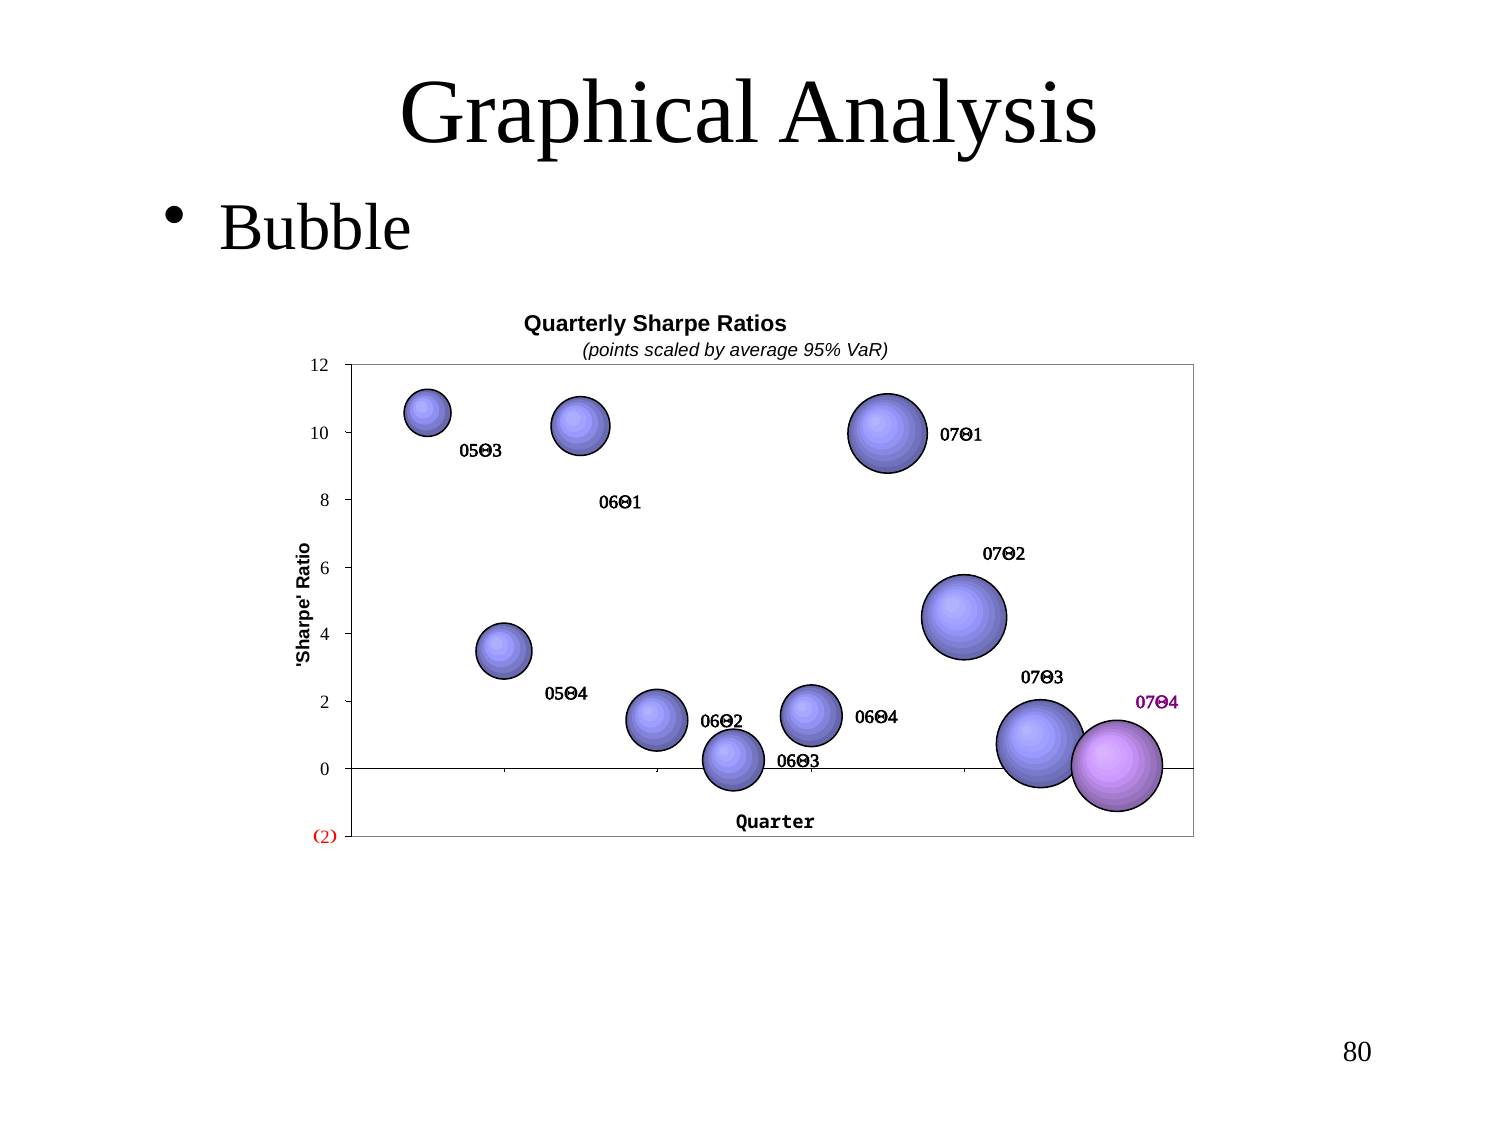

# Graphical Analysis
Bubble

Quarterly Sharpe Ratios
(points scaled by average 95% VaR)
12

10
07Θ1

05Θ3
8
06Θ1

07Θ2
6

'Sharpe' Ratio

4

07Θ3
05Θ4

2

07Θ4

06Θ4

06Θ2

06Θ3
0

Quarter
(2)

80